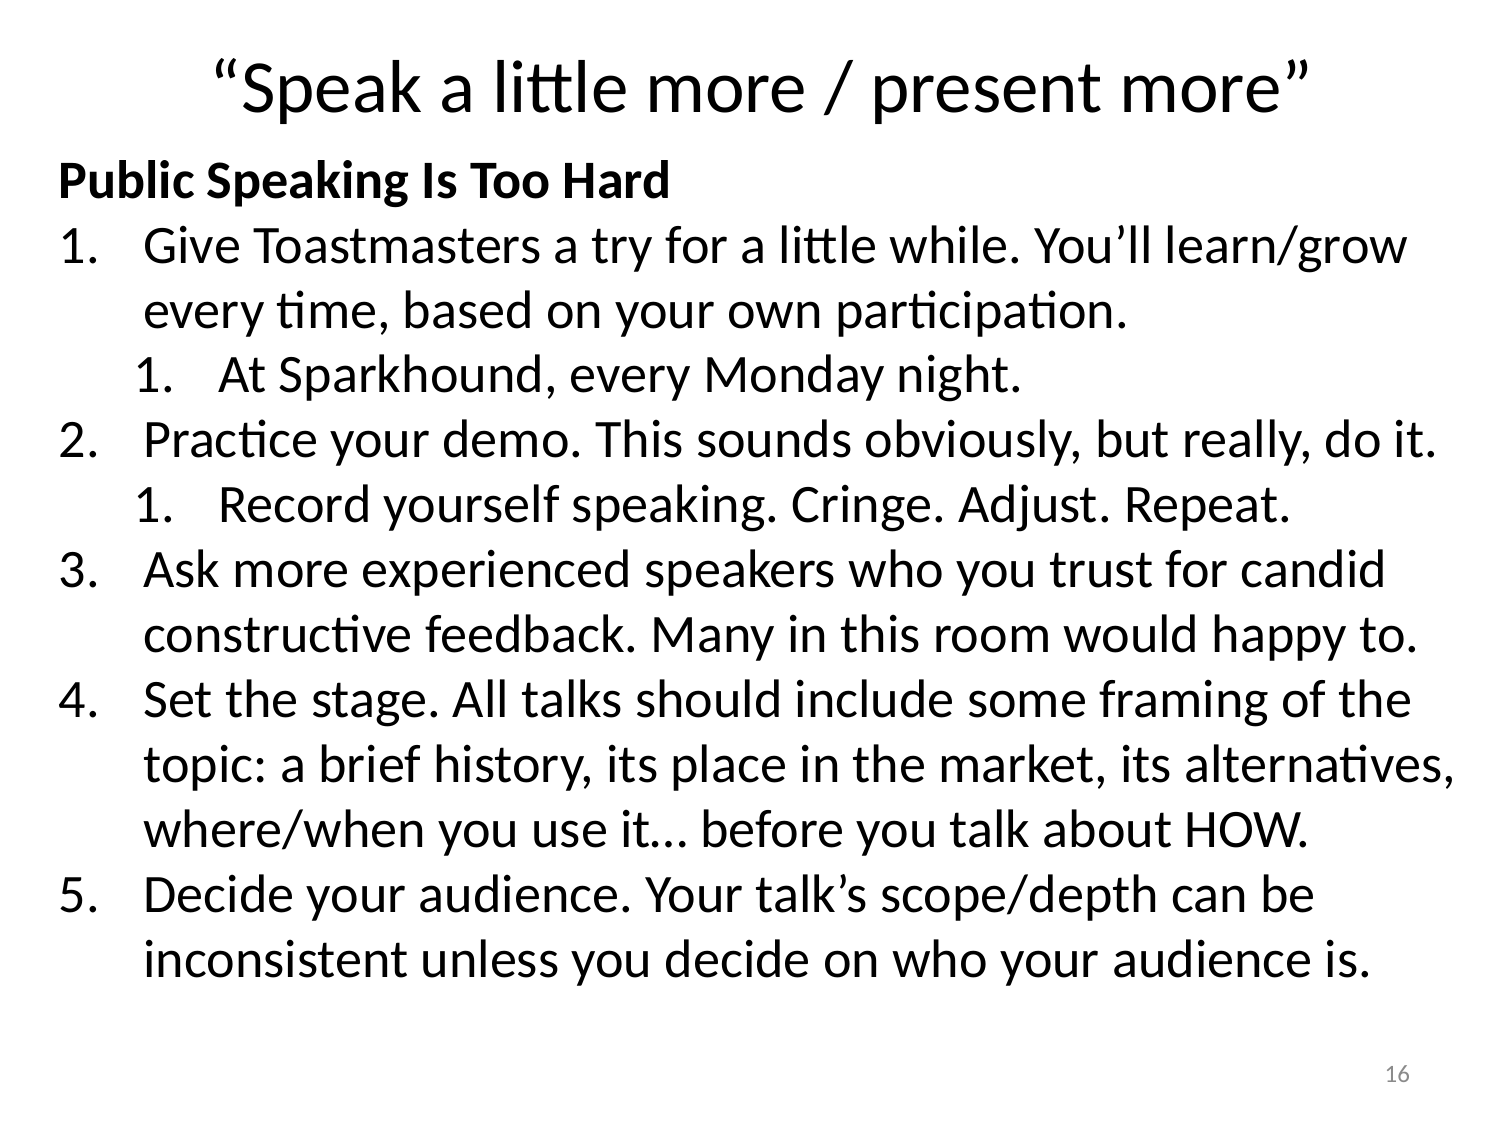

# “Speak a little more / present more”
Public Speaking Is Too Hard
Give Toastmasters a try for a little while. You’ll learn/grow every time, based on your own participation.
At Sparkhound, every Monday night.
Practice your demo. This sounds obviously, but really, do it.
Record yourself speaking. Cringe. Adjust. Repeat.
Ask more experienced speakers who you trust for candid constructive feedback. Many in this room would happy to.
Set the stage. All talks should include some framing of the topic: a brief history, its place in the market, its alternatives, where/when you use it… before you talk about HOW.
Decide your audience. Your talk’s scope/depth can be inconsistent unless you decide on who your audience is.

16